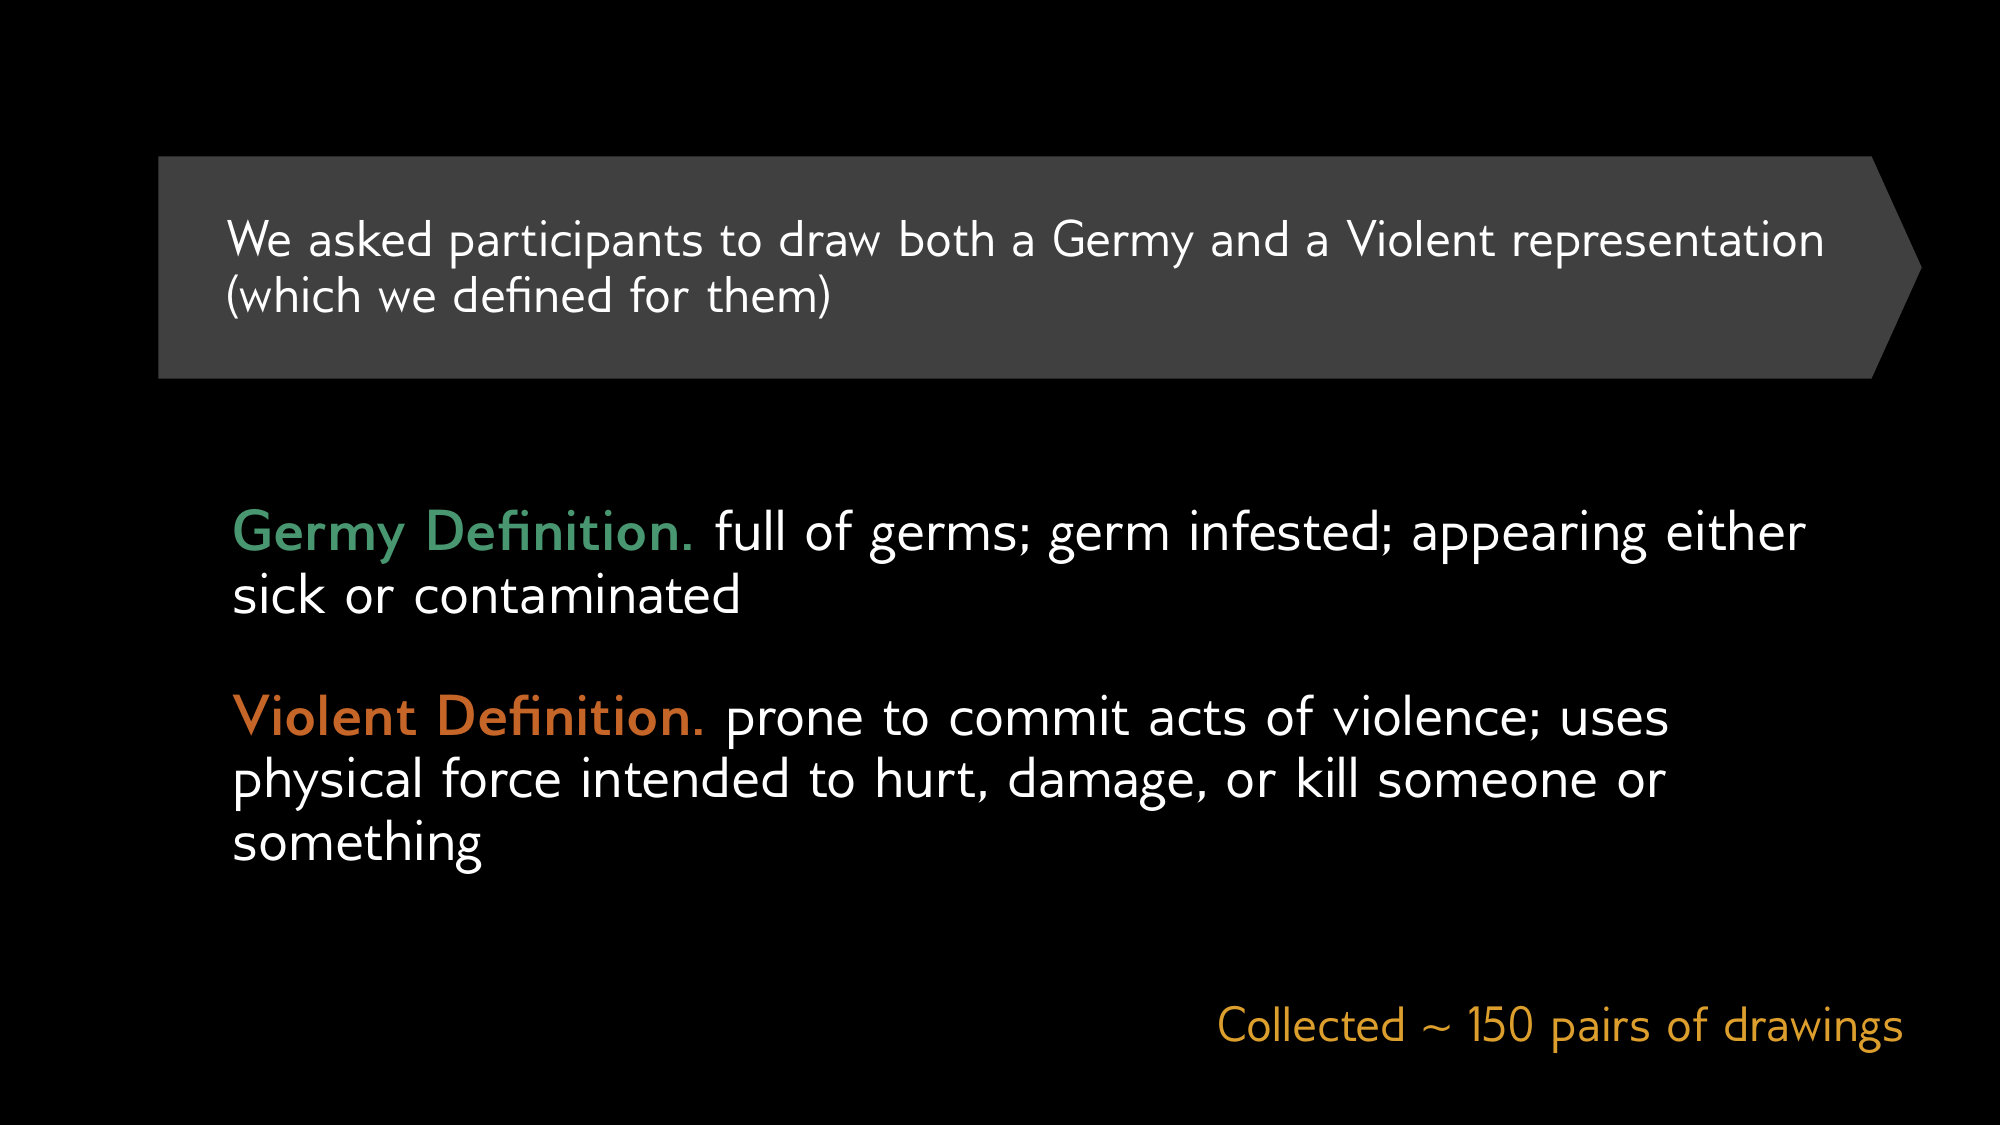

# We asked participants to draw both a Germy and a Violent representation (which we defined for them)
Germy Definition. full of germs; germ infested; appearing either sick or contaminated

Violent Definition. prone to commit acts of violence; uses physical force intended to hurt, damage, or kill someone or something

Collected ~ 150 pairs of drawings